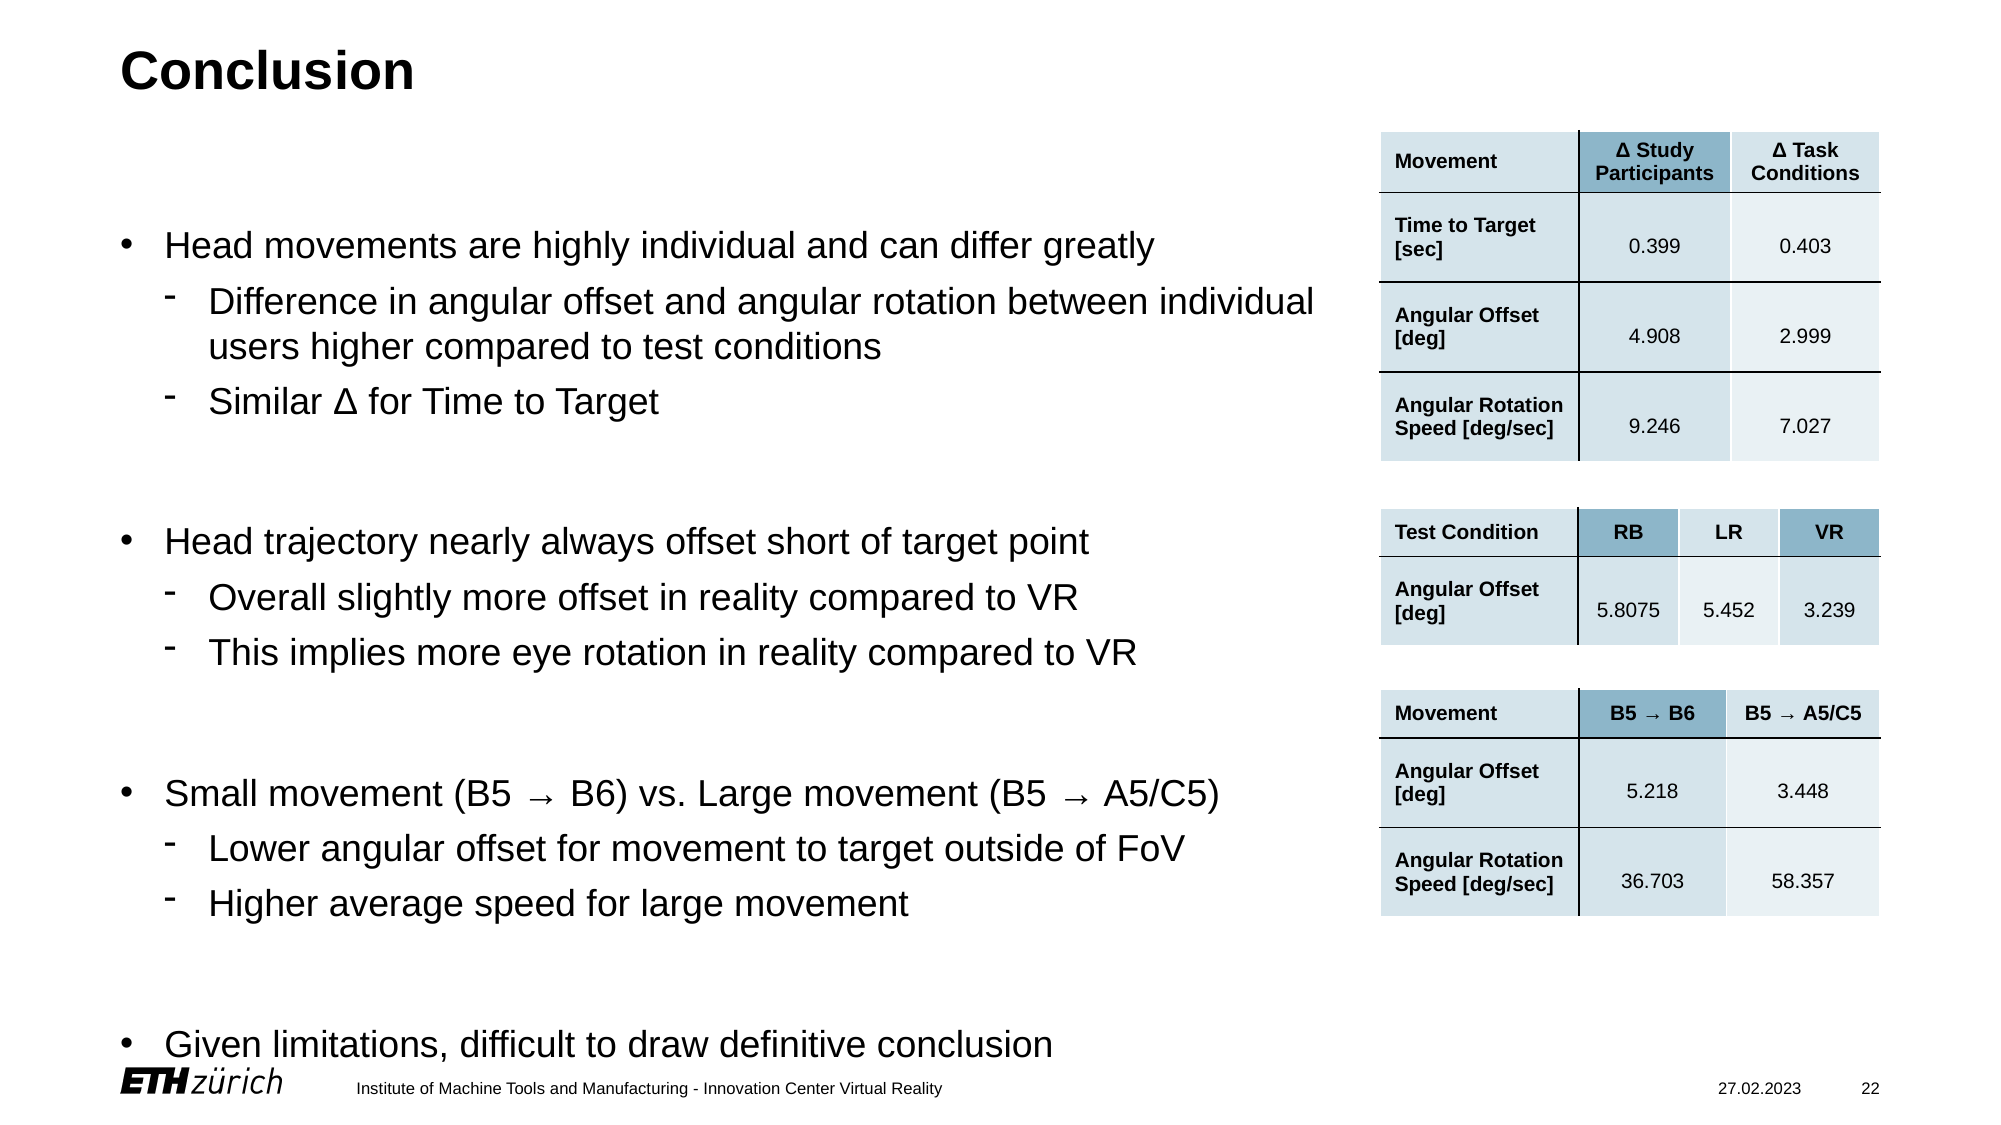

# Conclusion
| Movement | Δ Study Participants | Δ Task Conditions |
| --- | --- | --- |
| Time to Target [sec] | 0.399 | 0.403 |
| Angular Offset [deg] | 4.908 | 2.999 |
| Angular Rotation Speed [deg/sec] | 9.246 | 7.027 |
Head movements are highly individual and can differ greatly
Difference in angular offset and angular rotation between individual users higher compared to test conditions
Similar Δ for Time to Target

Head trajectory nearly always offset short of target point
Overall slightly more offset in reality compared to VR
This implies more eye rotation in reality compared to VR

Small movement (B5 → B6) vs. Large movement (B5 → A5/C5)
Lower angular offset for movement to target outside of FoV
Higher average speed for large movement

Given limitations, difficult to draw definitive conclusion
| Test Condition | RB | LR | VR |
| --- | --- | --- | --- |
| Angular Offset [deg] | 5.8075 | 5.452 | 3.239 |
| Movement | B5 → B6 | B5 → A5/C5 |
| --- | --- | --- |
| Angular Offset [deg] | 5.218 | 3.448 |
| Angular Rotation Speed [deg/sec] | 36.703 | 58.357 |
Institute of Machine Tools and Manufacturing - Innovation Center Virtual Reality
27.02.2023
22